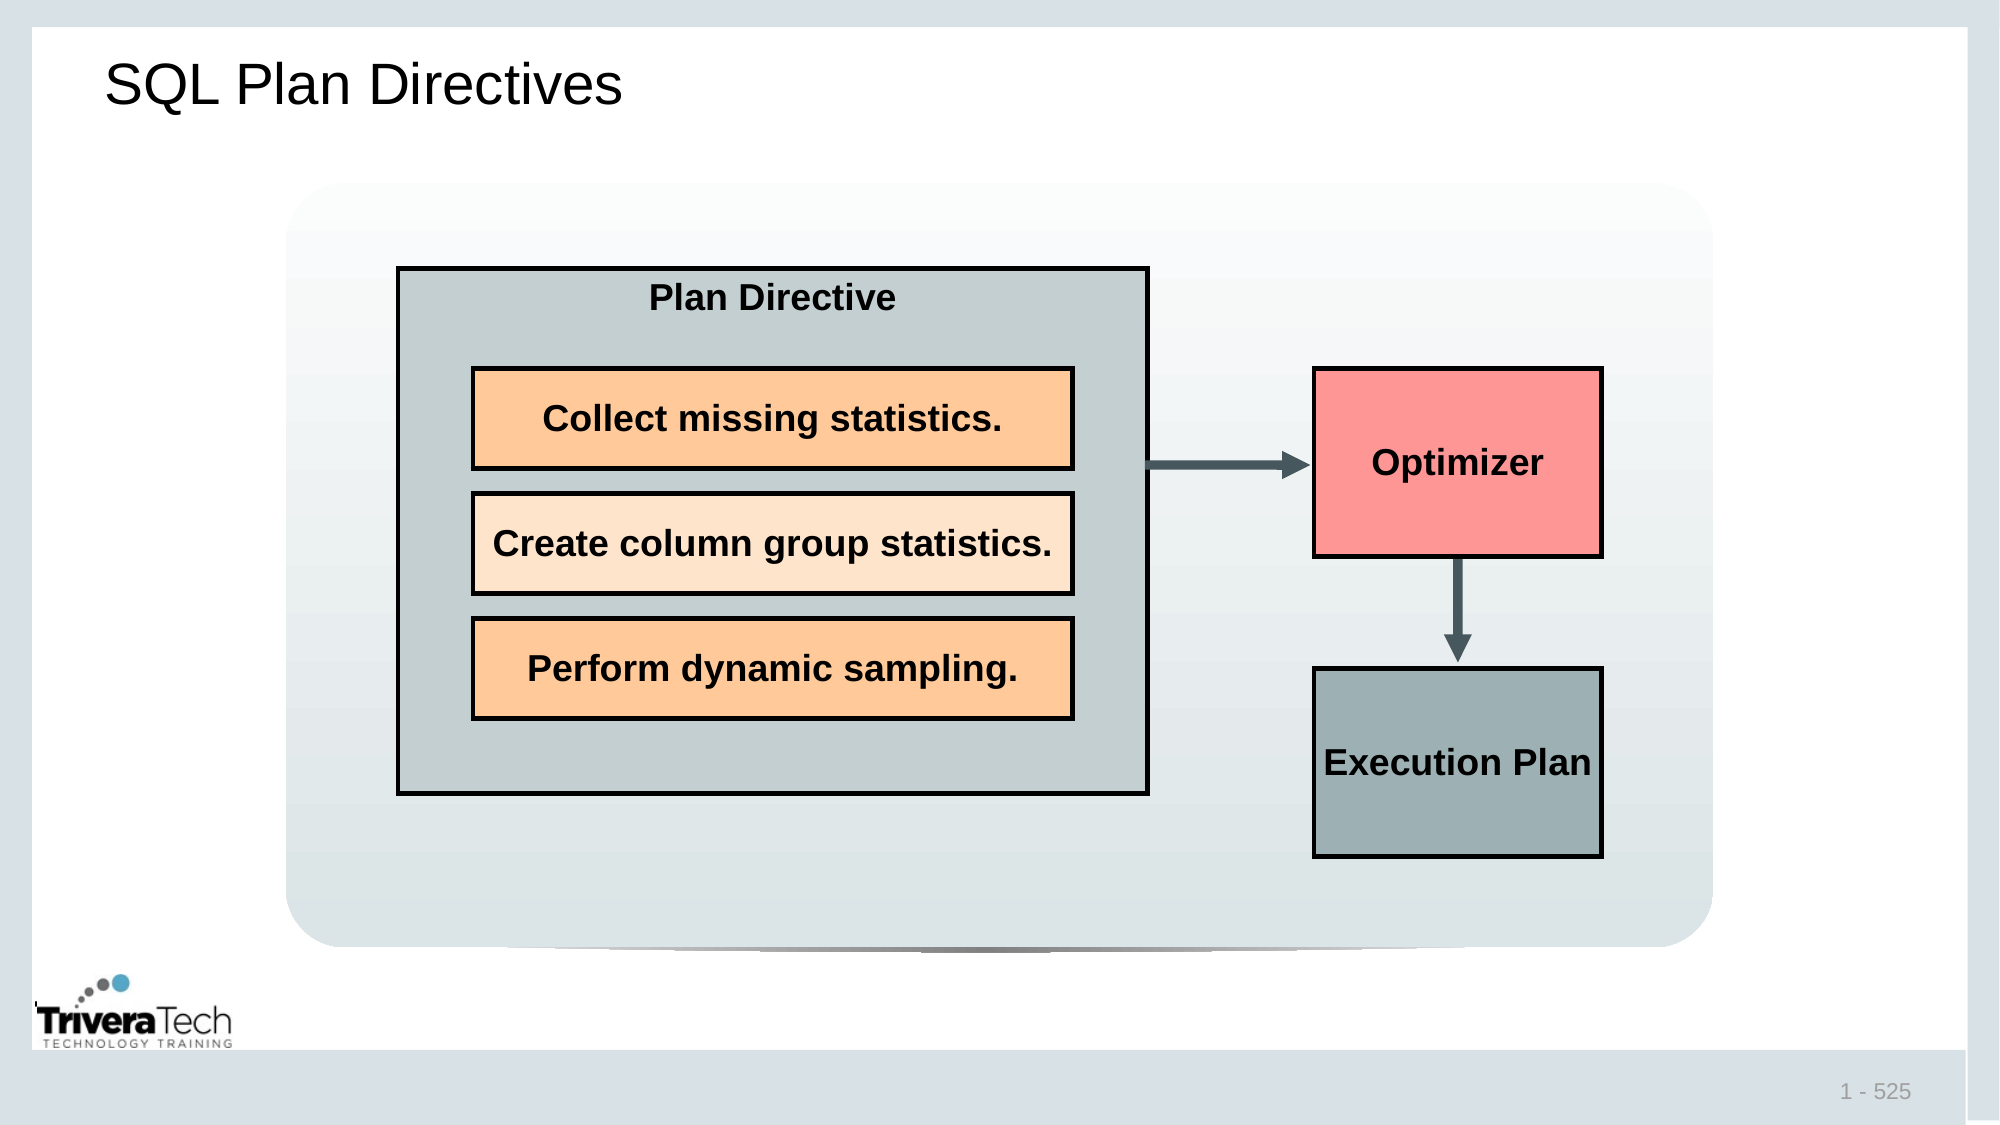

# SQL Plan Directives

Plan Directive
Collect missing statistics.
Optimizer

Create column group statistics.

Perform dynamic sampling.
Execution Plan